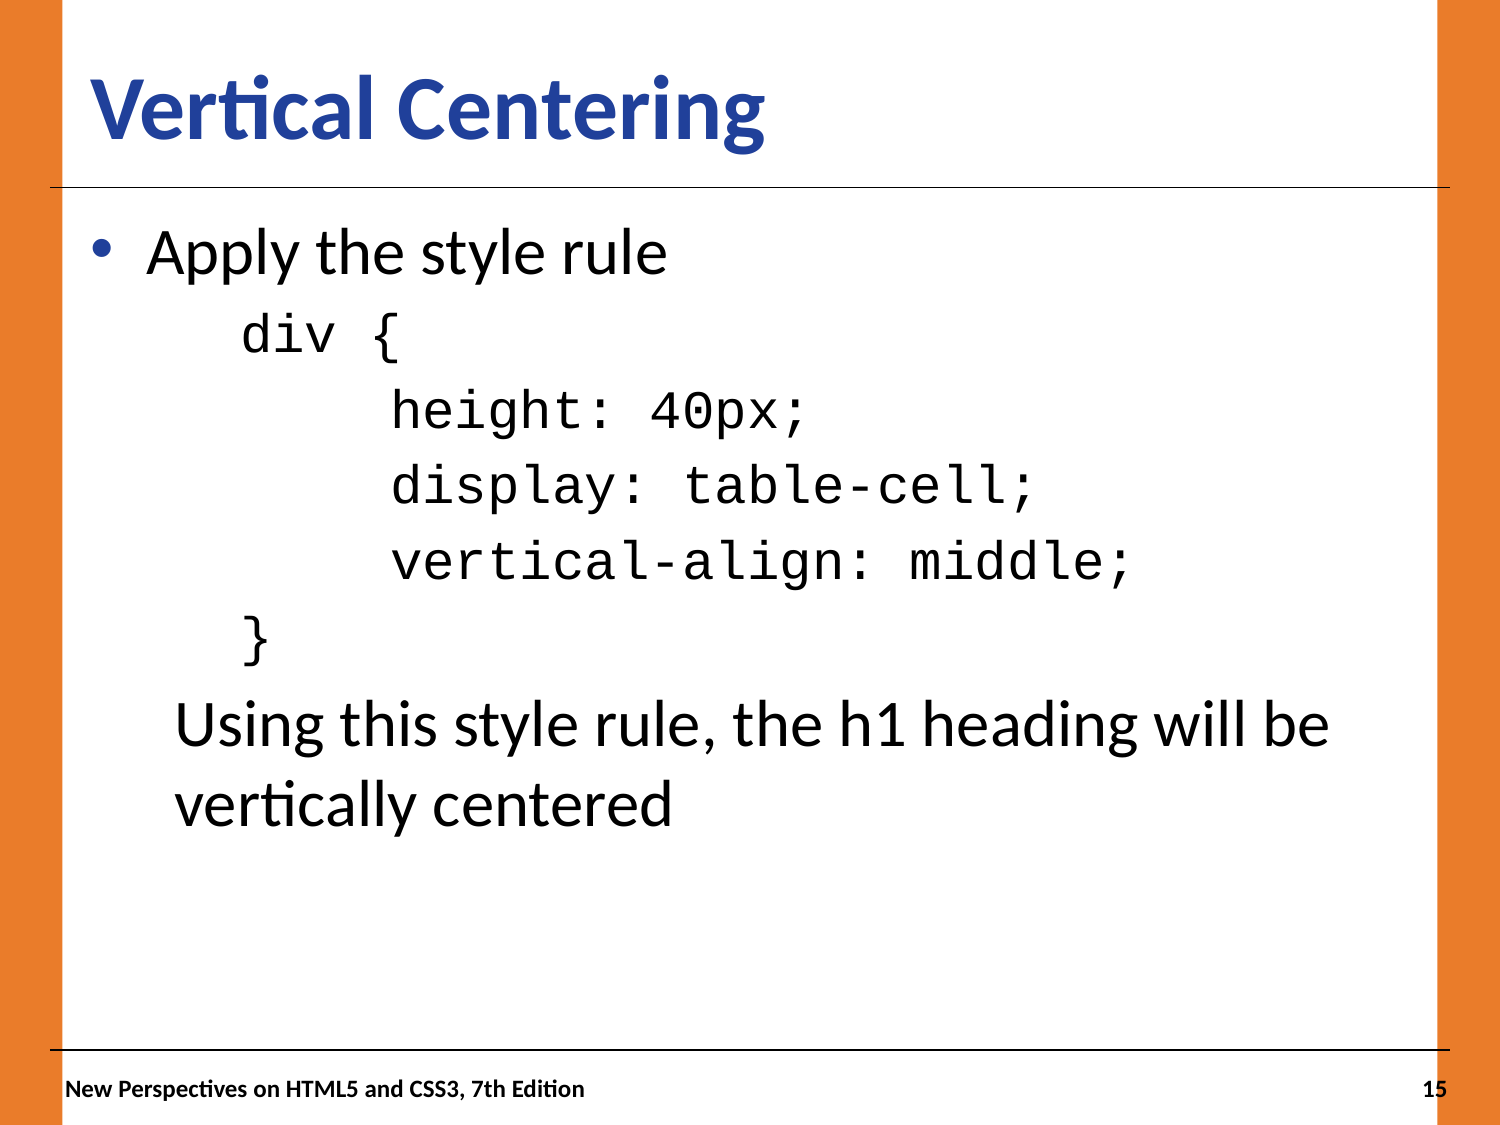

# Vertical Centering
Apply the style rule
div {
	height: 40px;
	display: table-cell;
	vertical-align: middle;
}
Using this style rule, the h1 heading will be vertically centered
New Perspectives on HTML5 and CSS3, 7th Edition
15